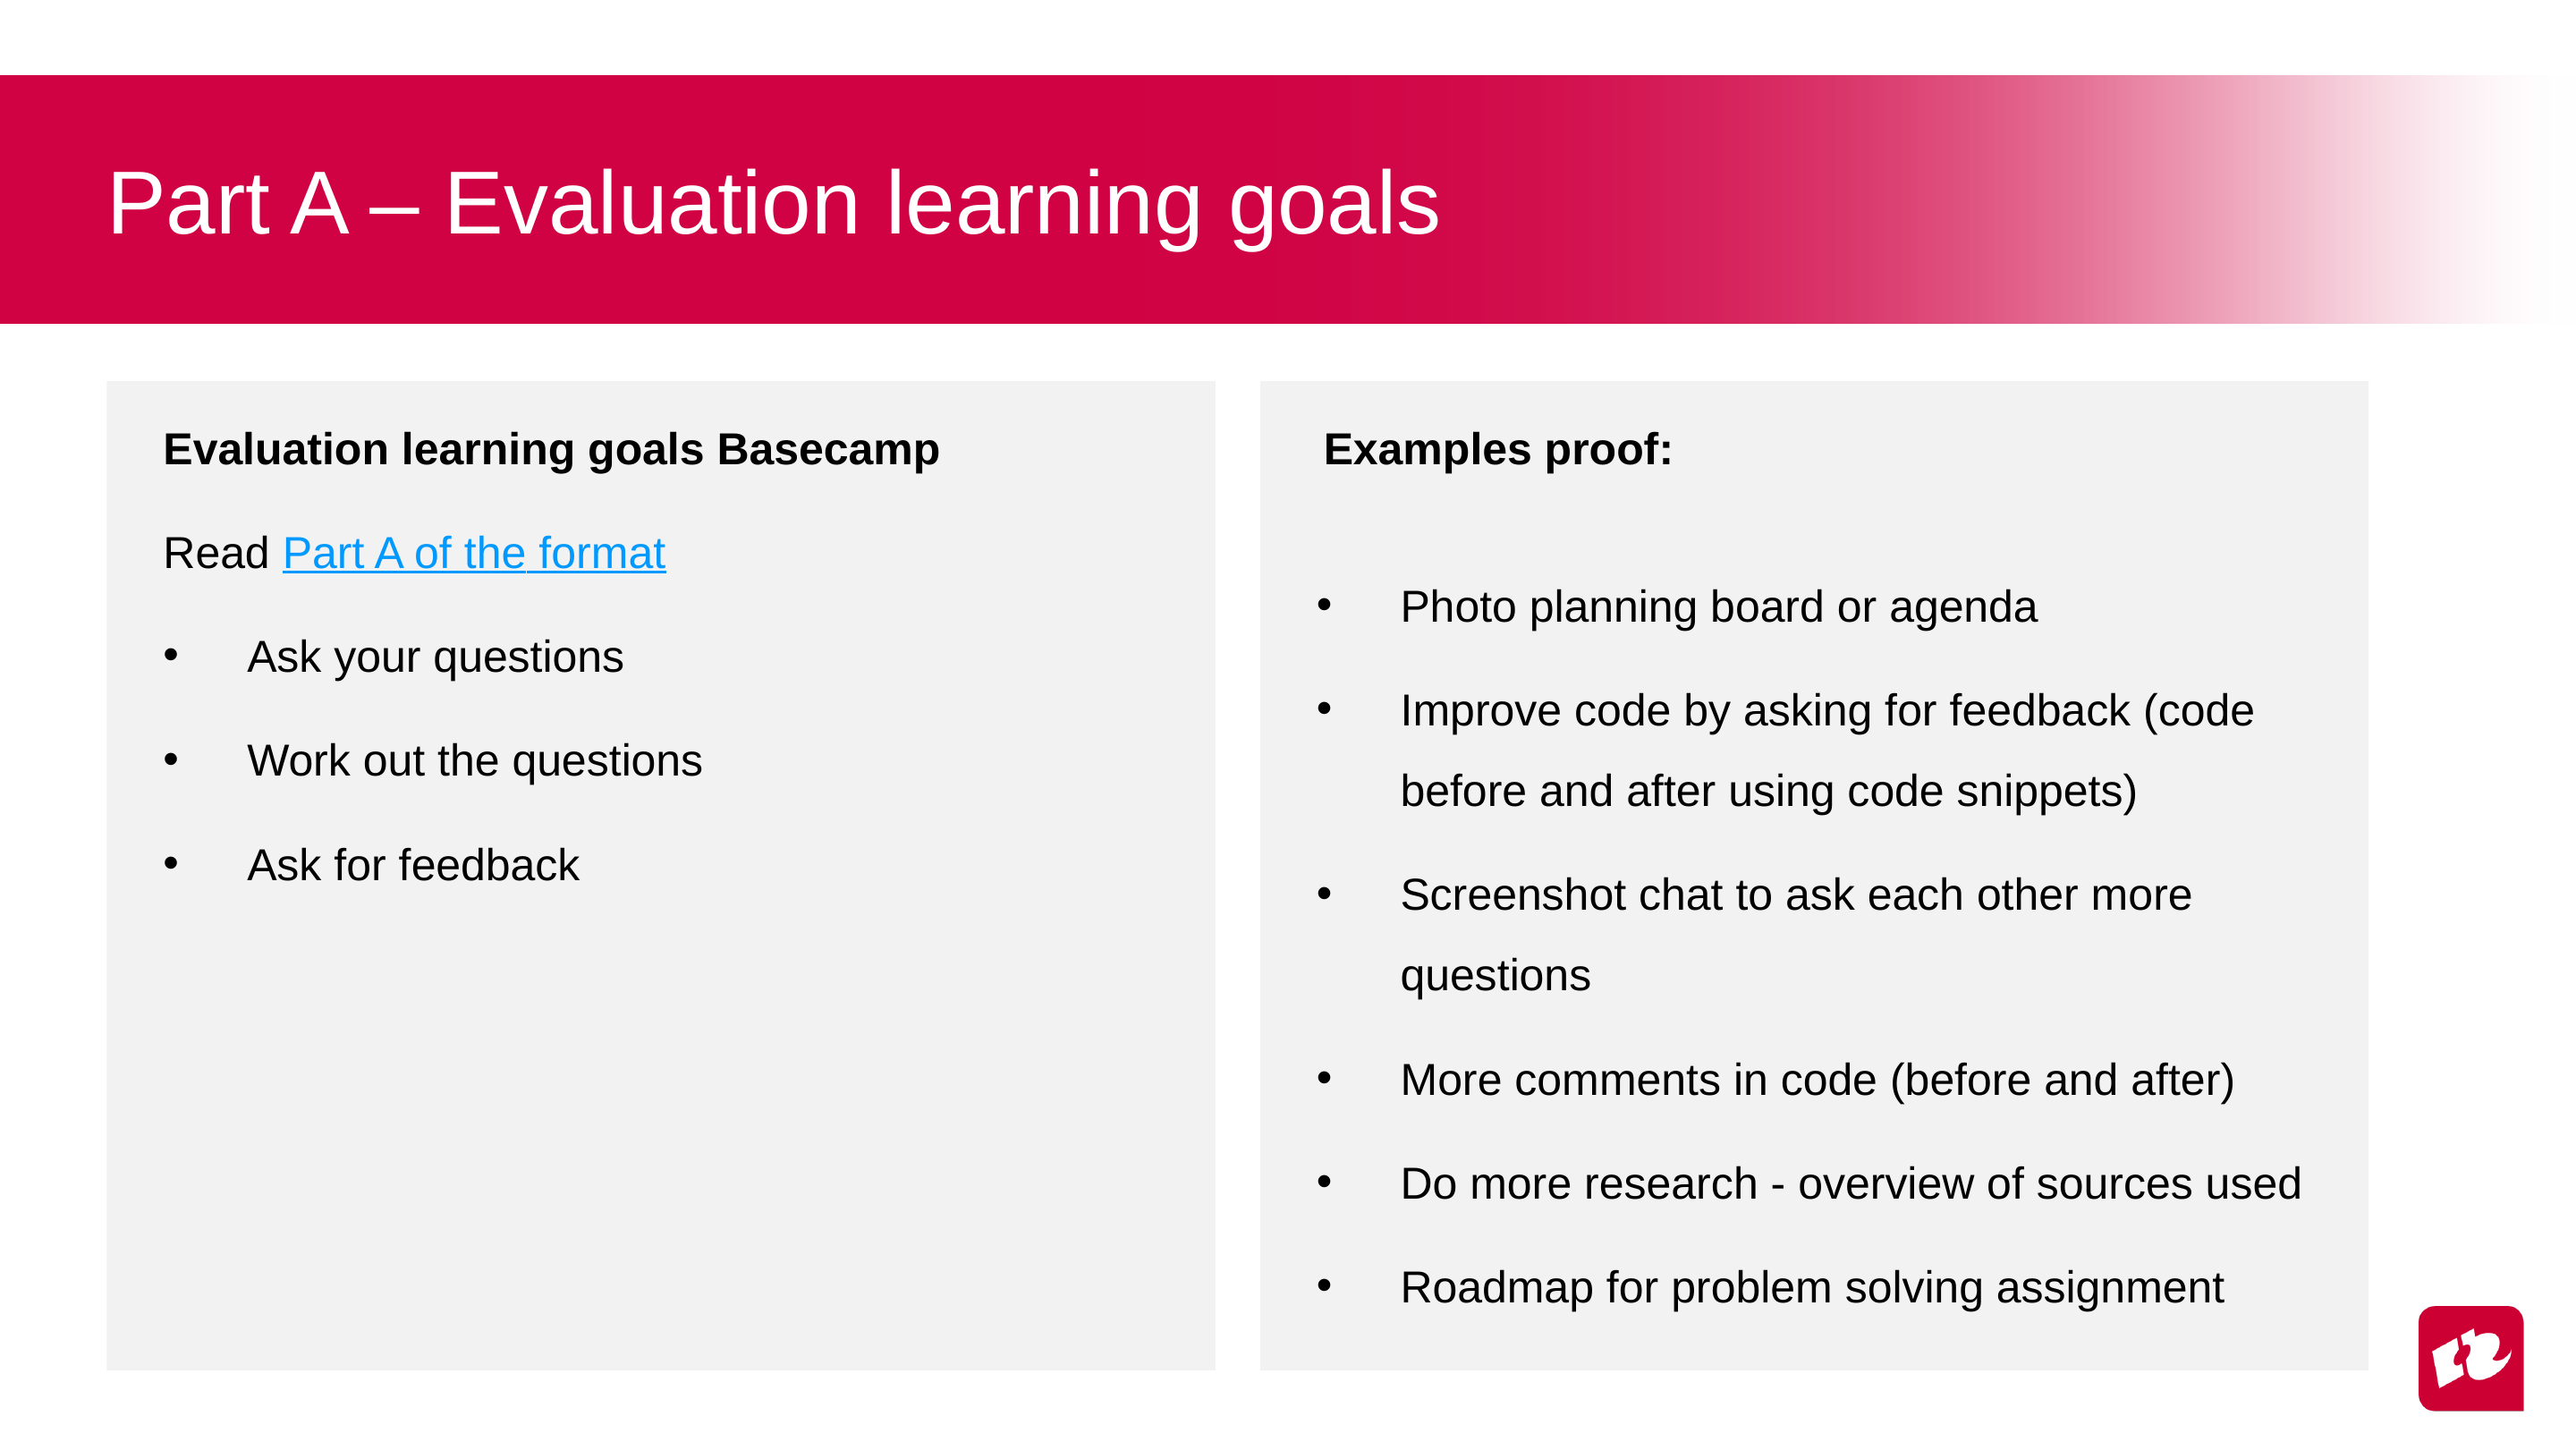

# Part A – Evaluation learning goals
Evaluation learning goals Basecamp
Read Part A of the format
Ask your questions
Work out the questions
Ask for feedback

Examples proof:

Photo planning board or agenda
Improve code by asking for feedback (code before and after using code snippets)
Screenshot chat to ask each other more questions
More comments in code (before and after)
Do more research - overview of sources used
Roadmap for problem solving assignment